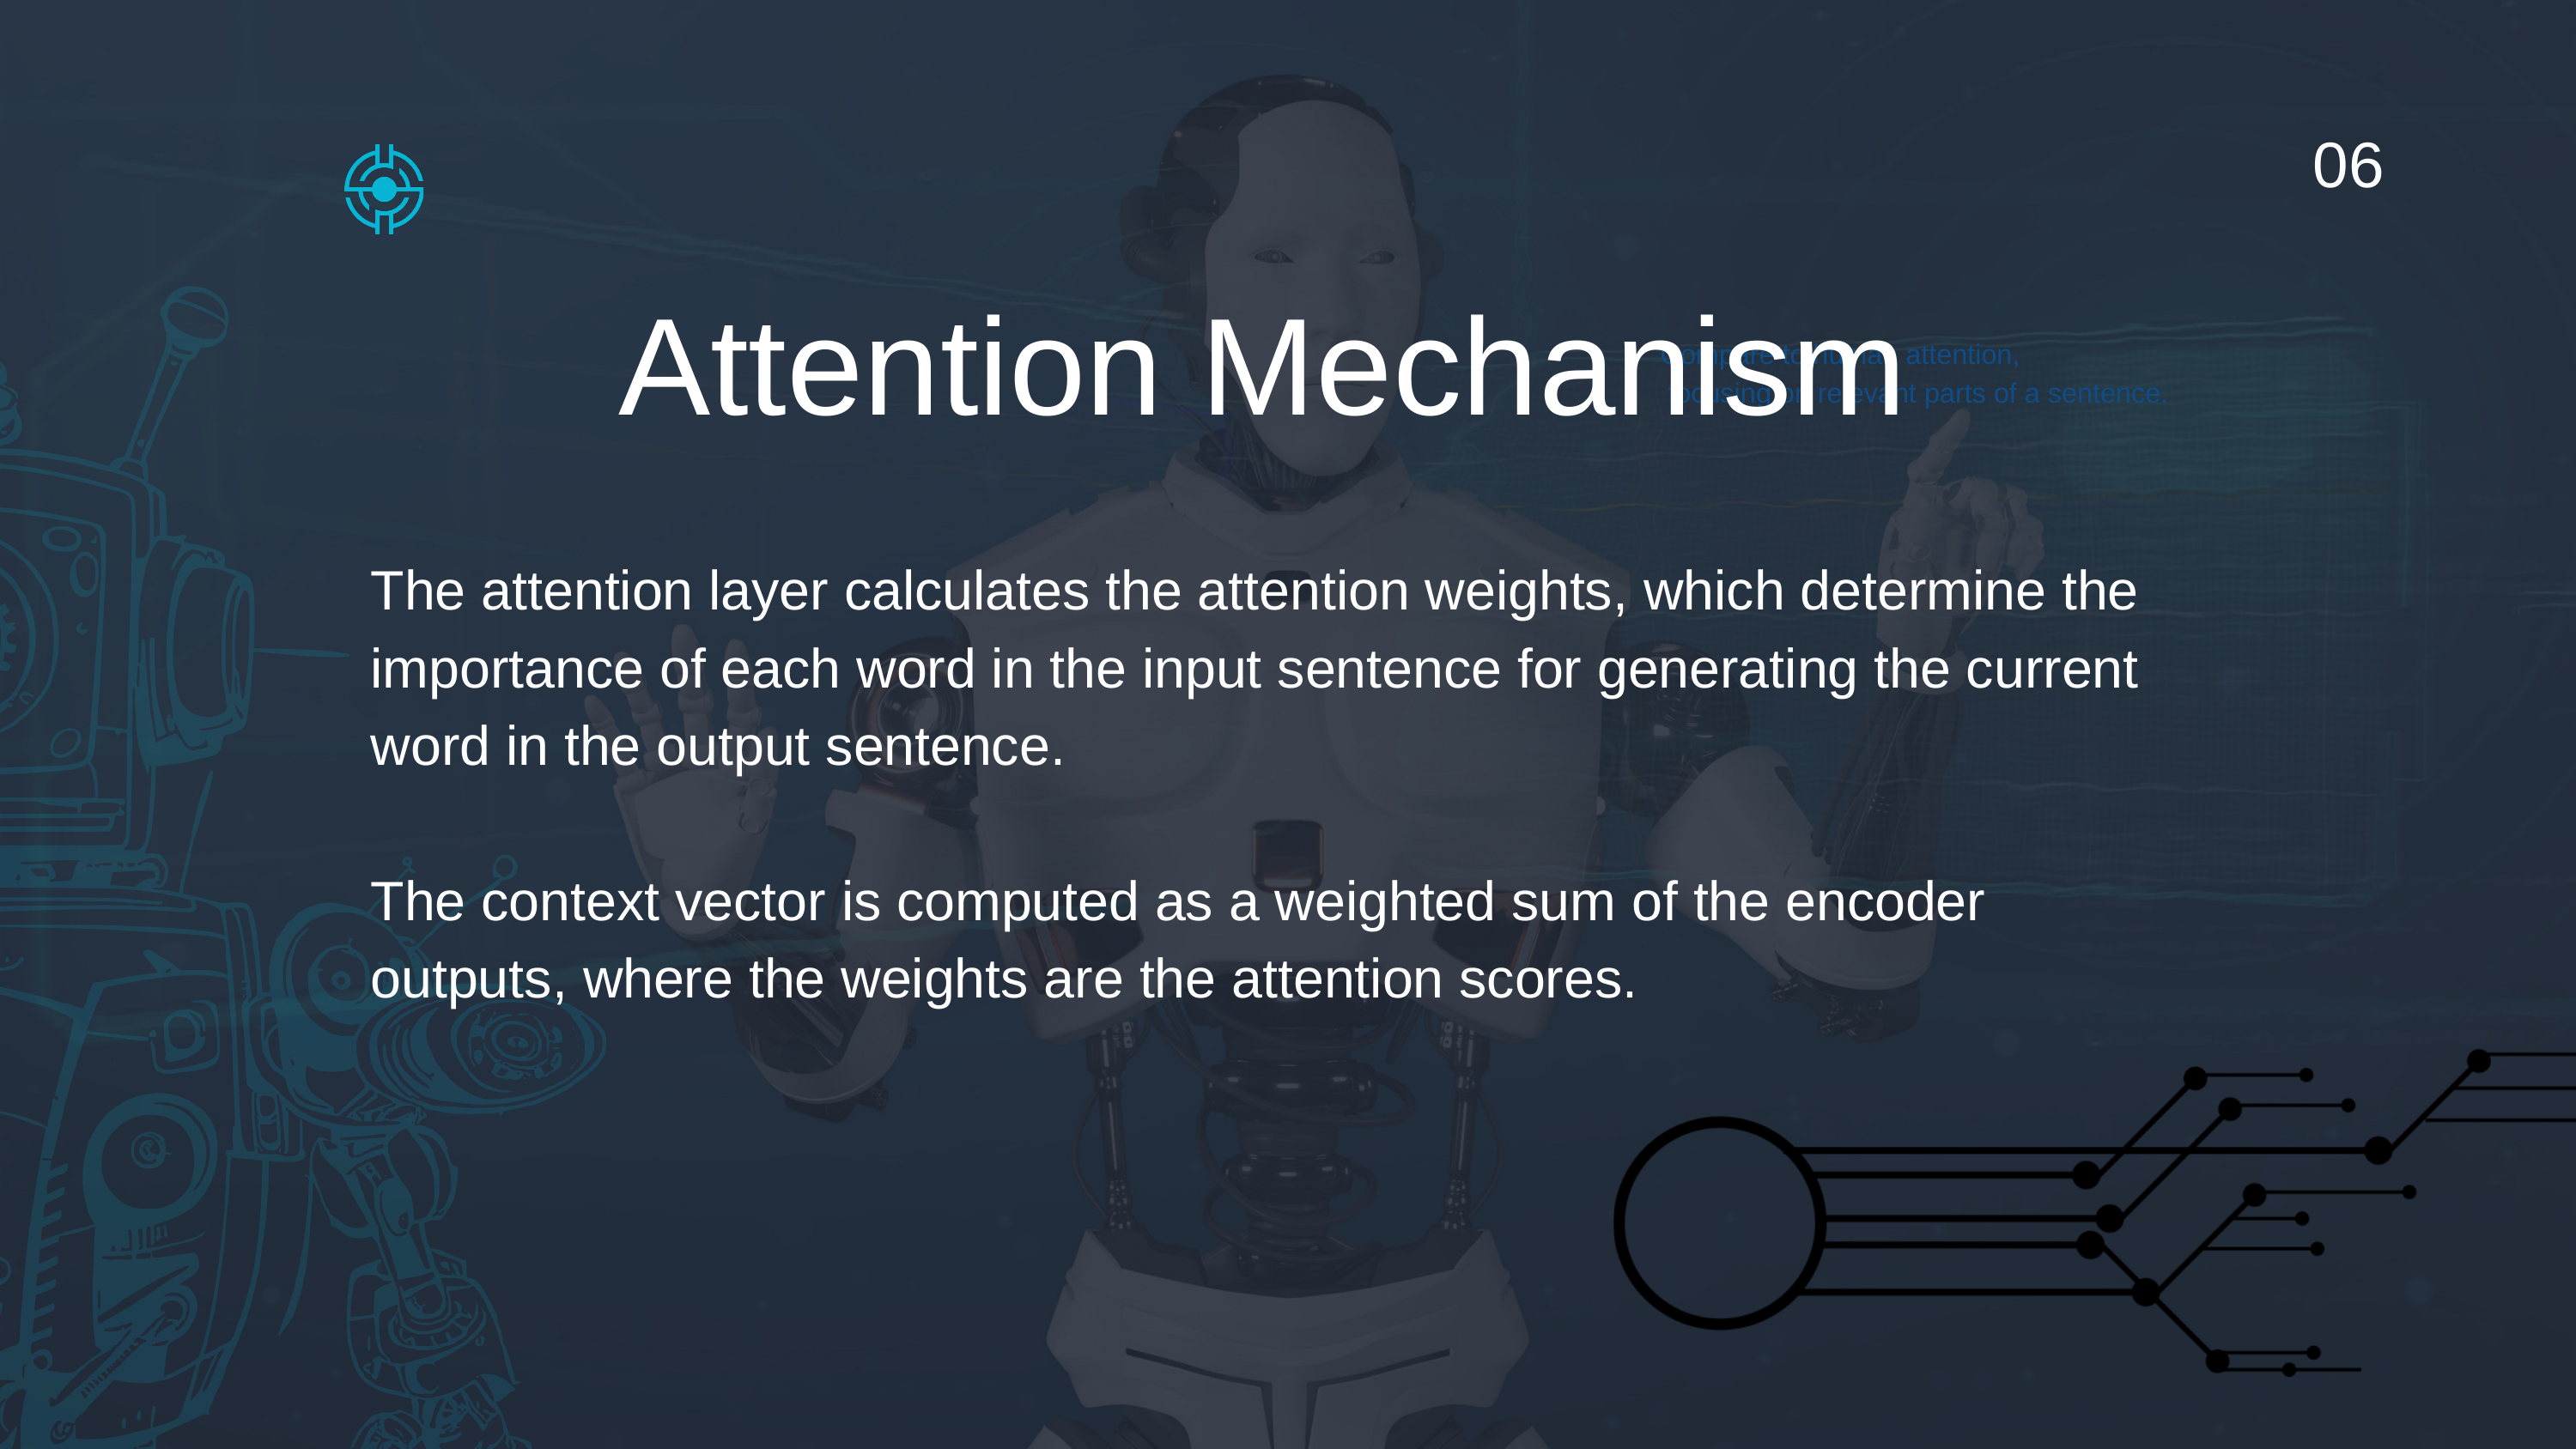

06

 Attention Mechanism

Compare to human attention,
 focusing on relevant parts of a sentence.
The attention layer calculates the attention weights, which determine the importance of each word in the input sentence for generating the current word in the output sentence.

The context vector is computed as a weighted sum of the encoder outputs, where the weights are the attention scores.